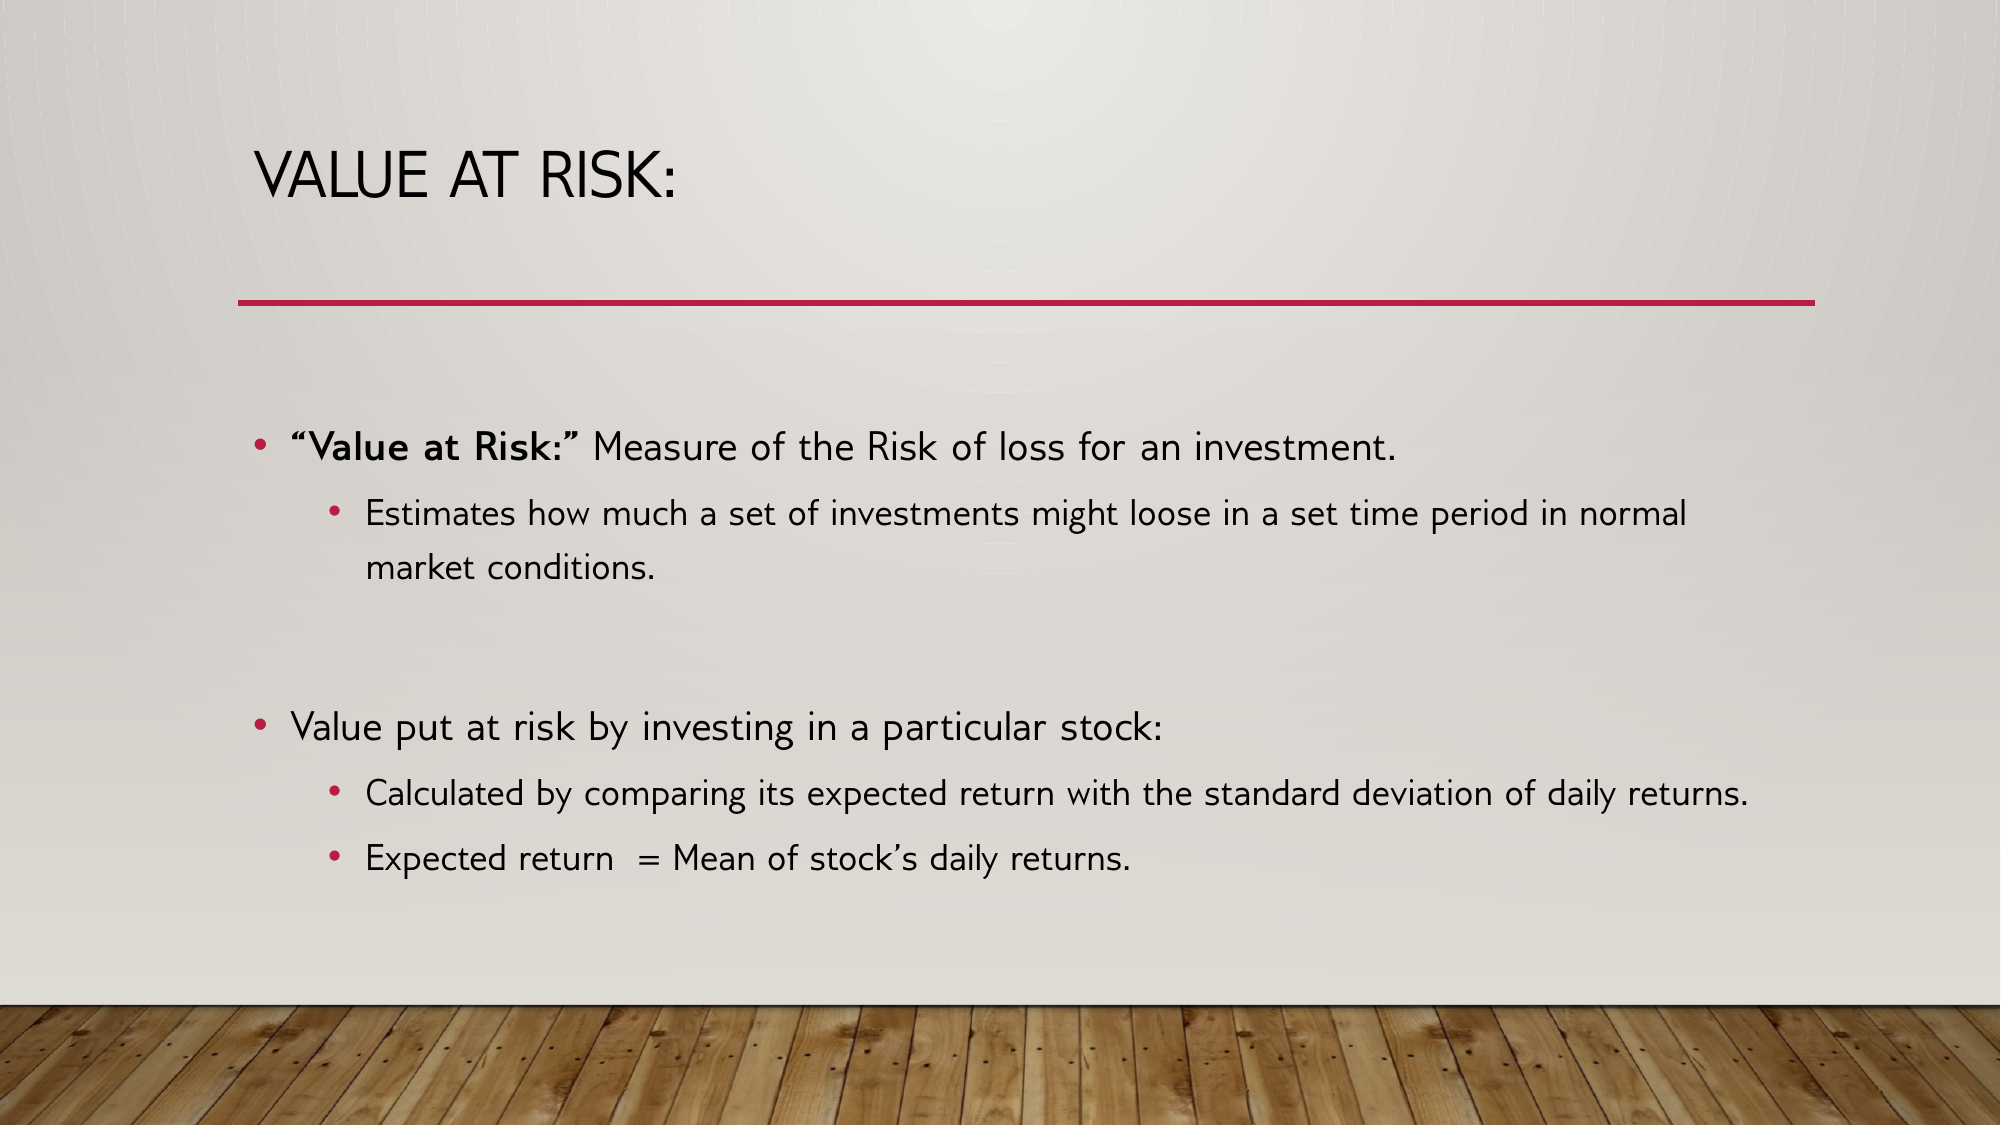

# Value at Risk:

“Value at Risk:” Measure of the Risk of loss for an investment.
Estimates how much a set of investments might loose in a set time period in normal market conditions.

Value put at risk by investing in a particular stock:
Calculated by comparing its expected return with the standard deviation of daily returns.
Expected return  = Mean of stock’s daily returns.